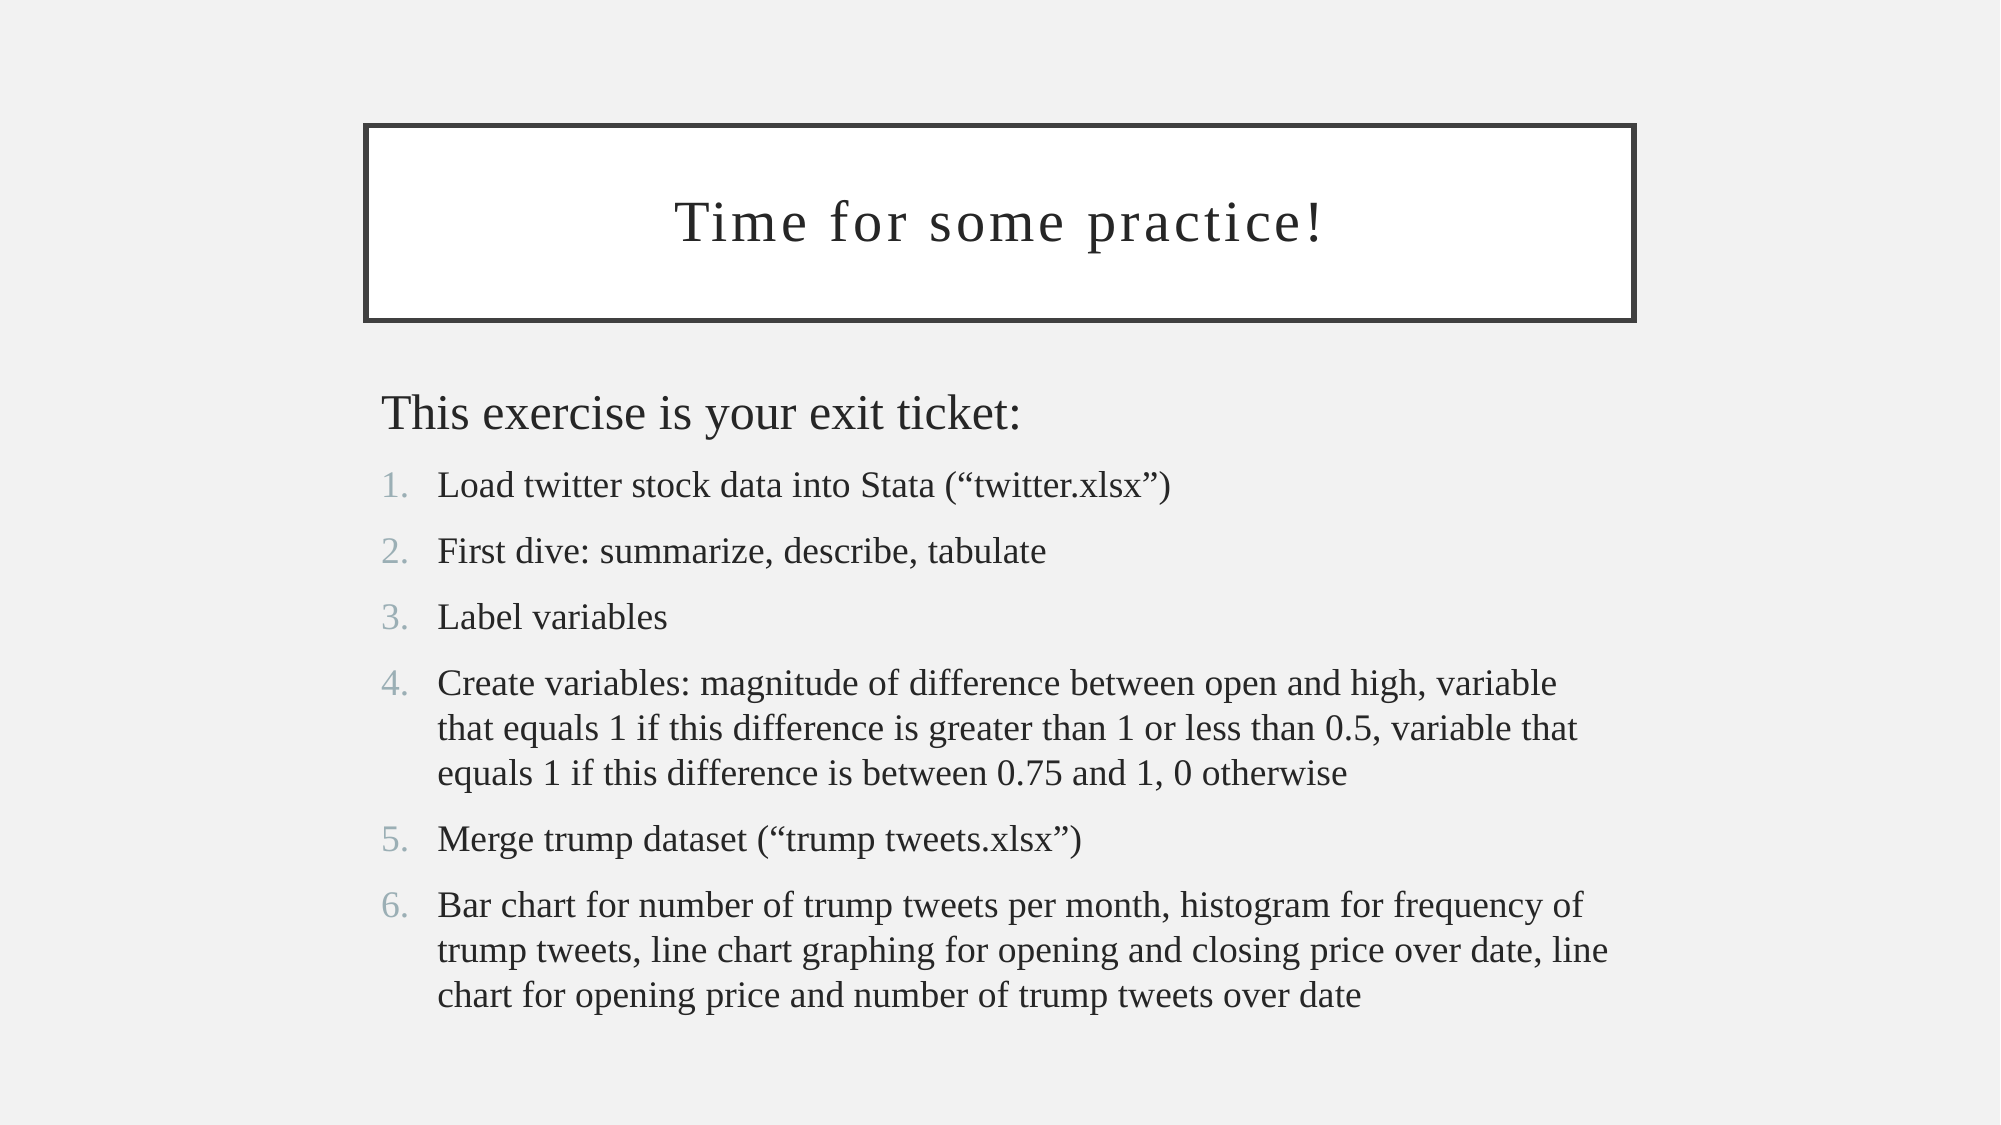

# Time for some practice!
This exercise is your exit ticket:
Load twitter stock data into Stata (“twitter.xlsx”)
First dive: summarize, describe, tabulate
Label variables
Create variables: magnitude of difference between open and high, variable that equals 1 if this difference is greater than 1 or less than 0.5, variable that equals 1 if this difference is between 0.75 and 1, 0 otherwise
Merge trump dataset (“trump tweets.xlsx”)
Bar chart for number of trump tweets per month, histogram for frequency of trump tweets, line chart graphing for opening and closing price over date, line chart for opening price and number of trump tweets over date